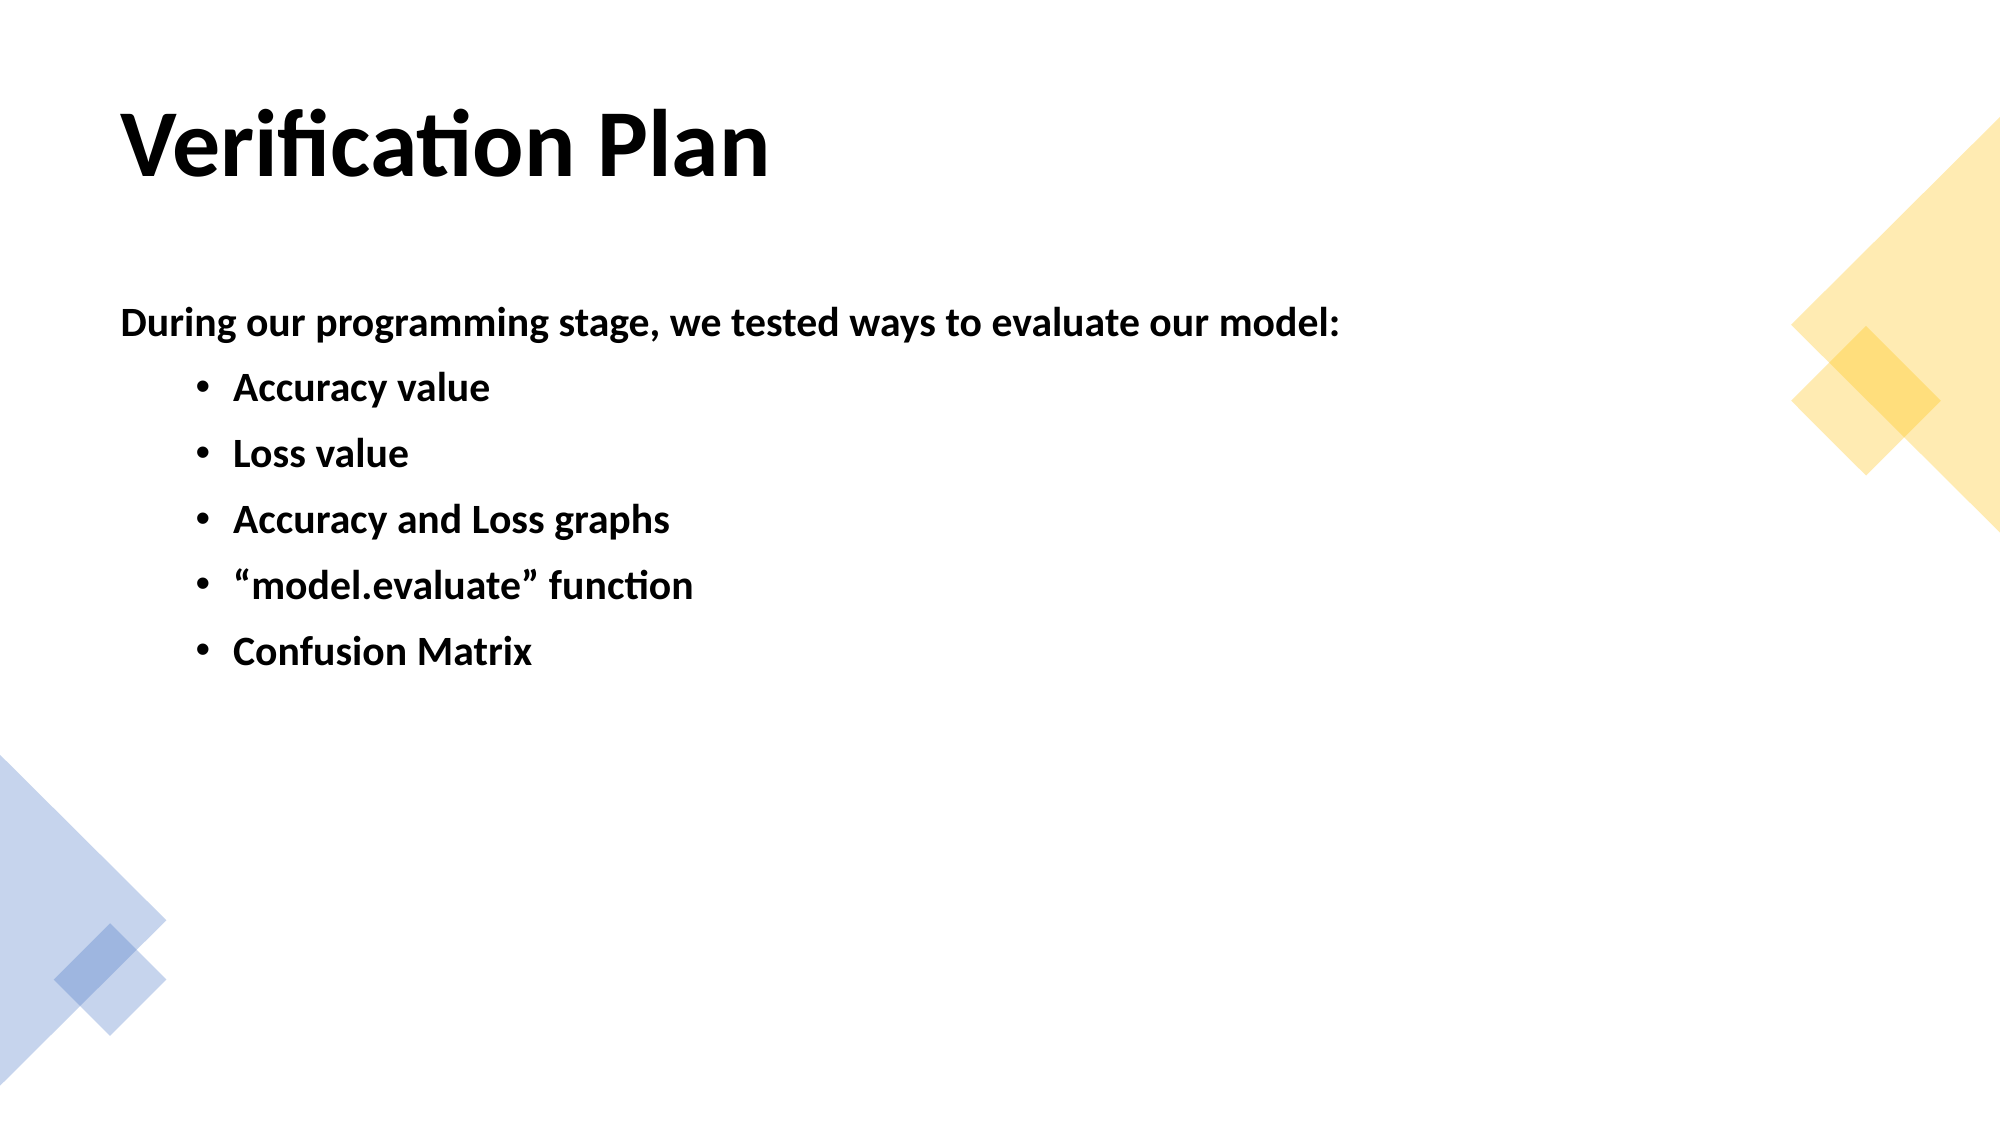

# Verification Plan

During our programming stage, we tested ways to evaluate our model:
Accuracy value
Loss value
Accuracy and Loss graphs
“model.evaluate” function
Confusion Matrix

19